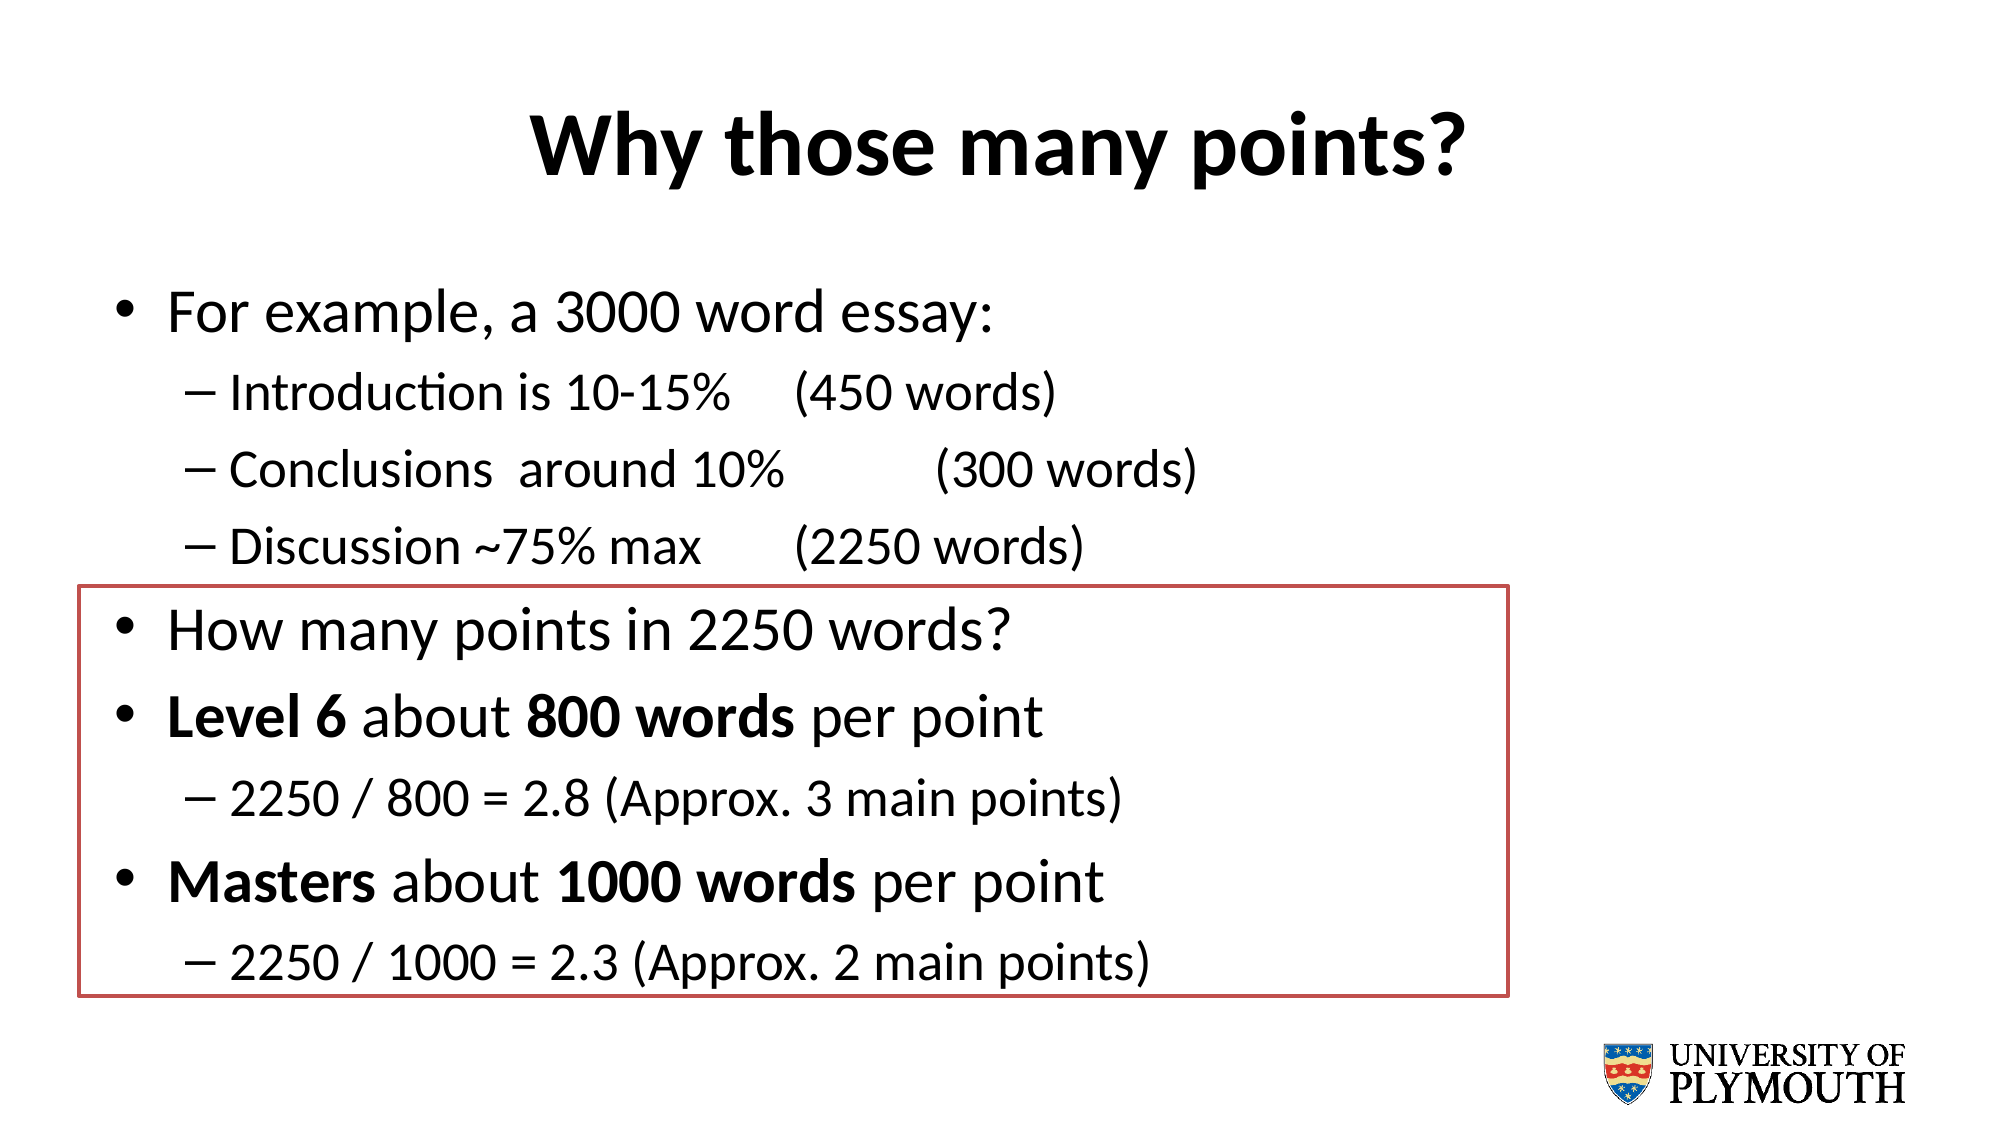

# Why those many points?
For example, a 3000 word essay:
Introduction is 10-15% 	(450 words)
Conclusions  around 10% 	(300 words)
Discussion ~75% max	(2250 words)
How many points in 2250 words?
Level 6 about 800 words per point
2250 / 800 = 2.8 (Approx. 3 main points)
Masters about 1000 words per point
2250 / 1000 = 2.3 (Approx. 2 main points)